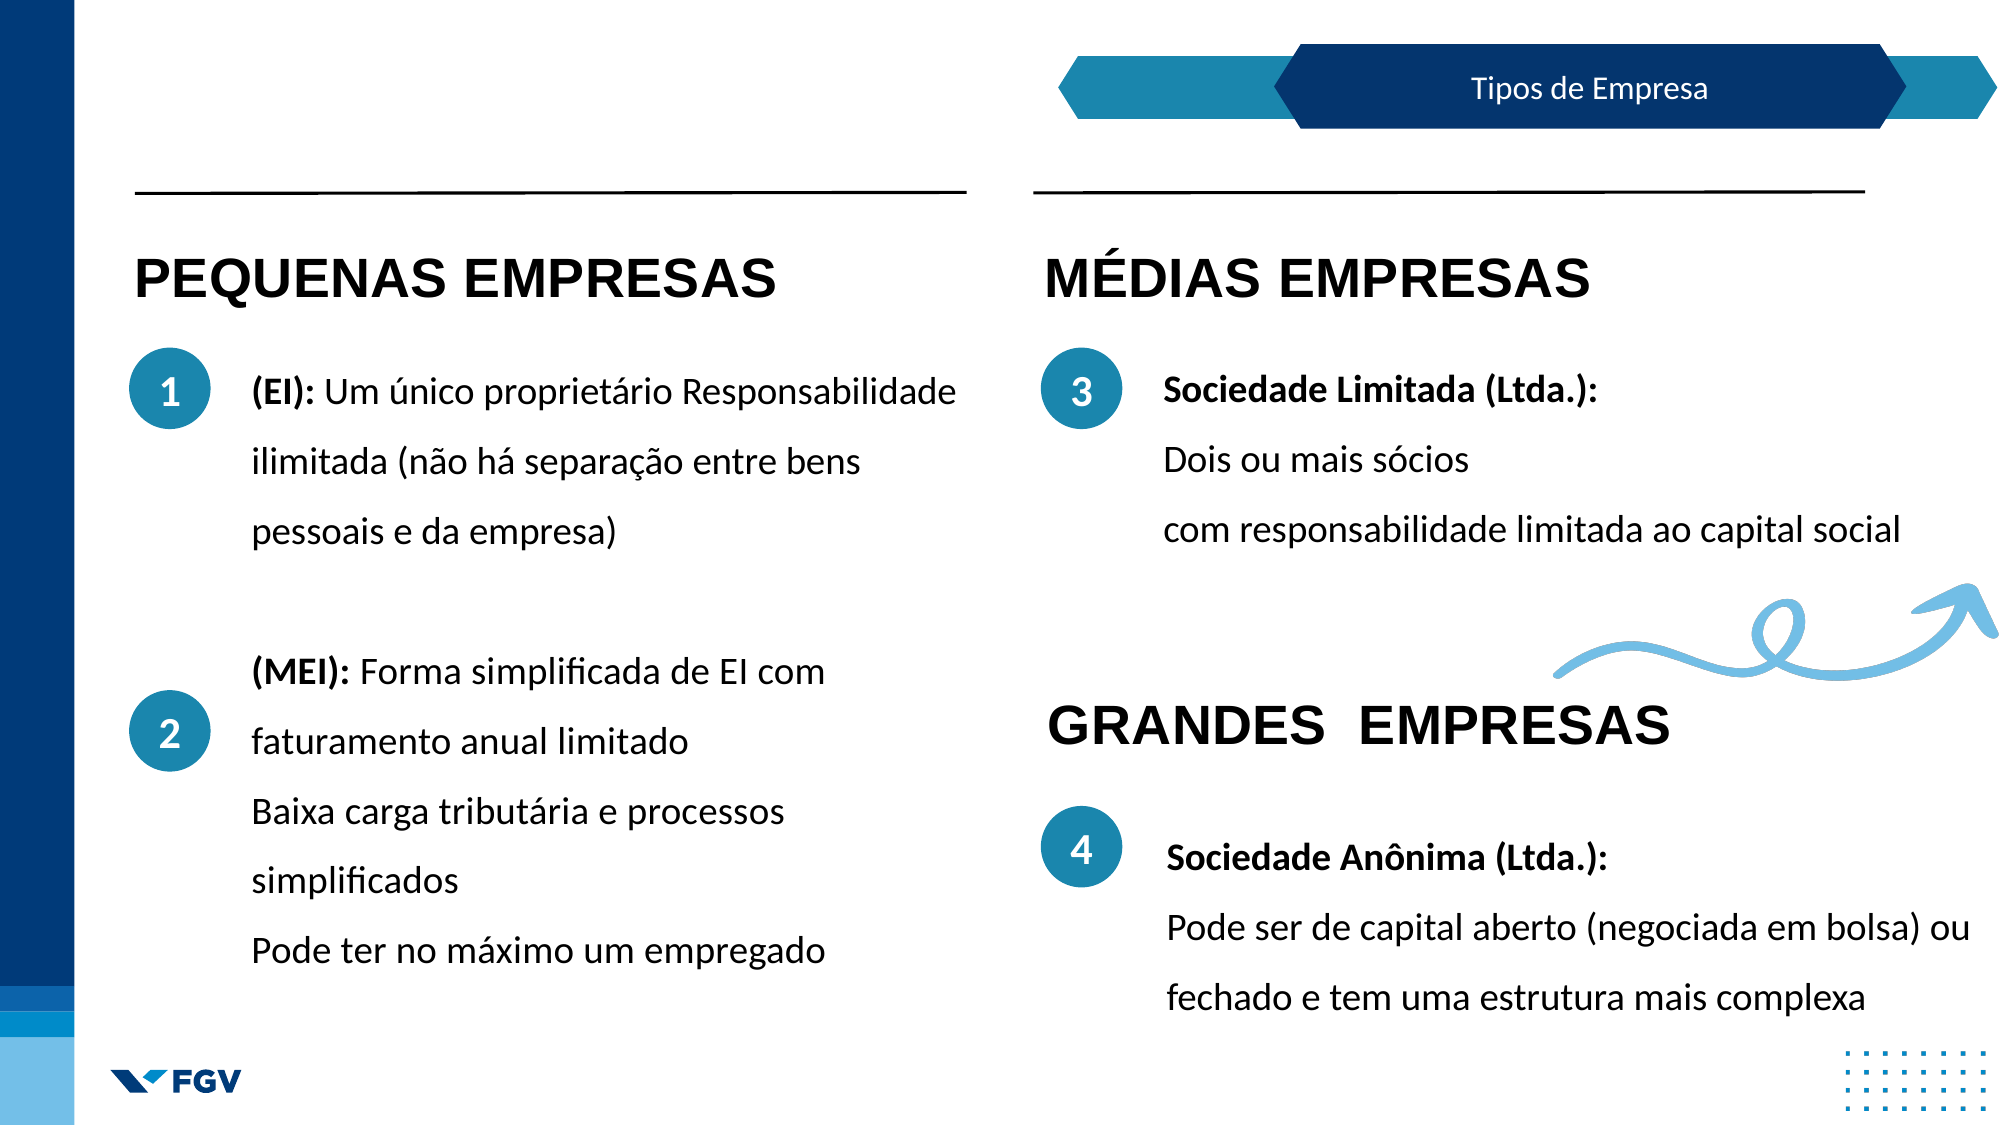

Tipos de Empresa

PEQUENAS EMPRESAS
MÉDIAS EMPRESAS
1

3

Sociedade Limitada (Ltda.):
Dois ou mais sócios
com responsabilidade limitada ao capital social
(EI): Um único proprietário Responsabilidade ilimitada (não há separação entre bens pessoais e da empresa)

(MEI): Forma simplificada de EI com faturamento anual limitado
Baixa carga tributária e processos simplificados
Pode ter no máximo um empregado

2

GRANDES  EMPRESAS
4

Sociedade Anônima (Ltda.):
Pode ser de capital aberto (negociada em bolsa) ou fechado e tem uma estrutura mais complexa